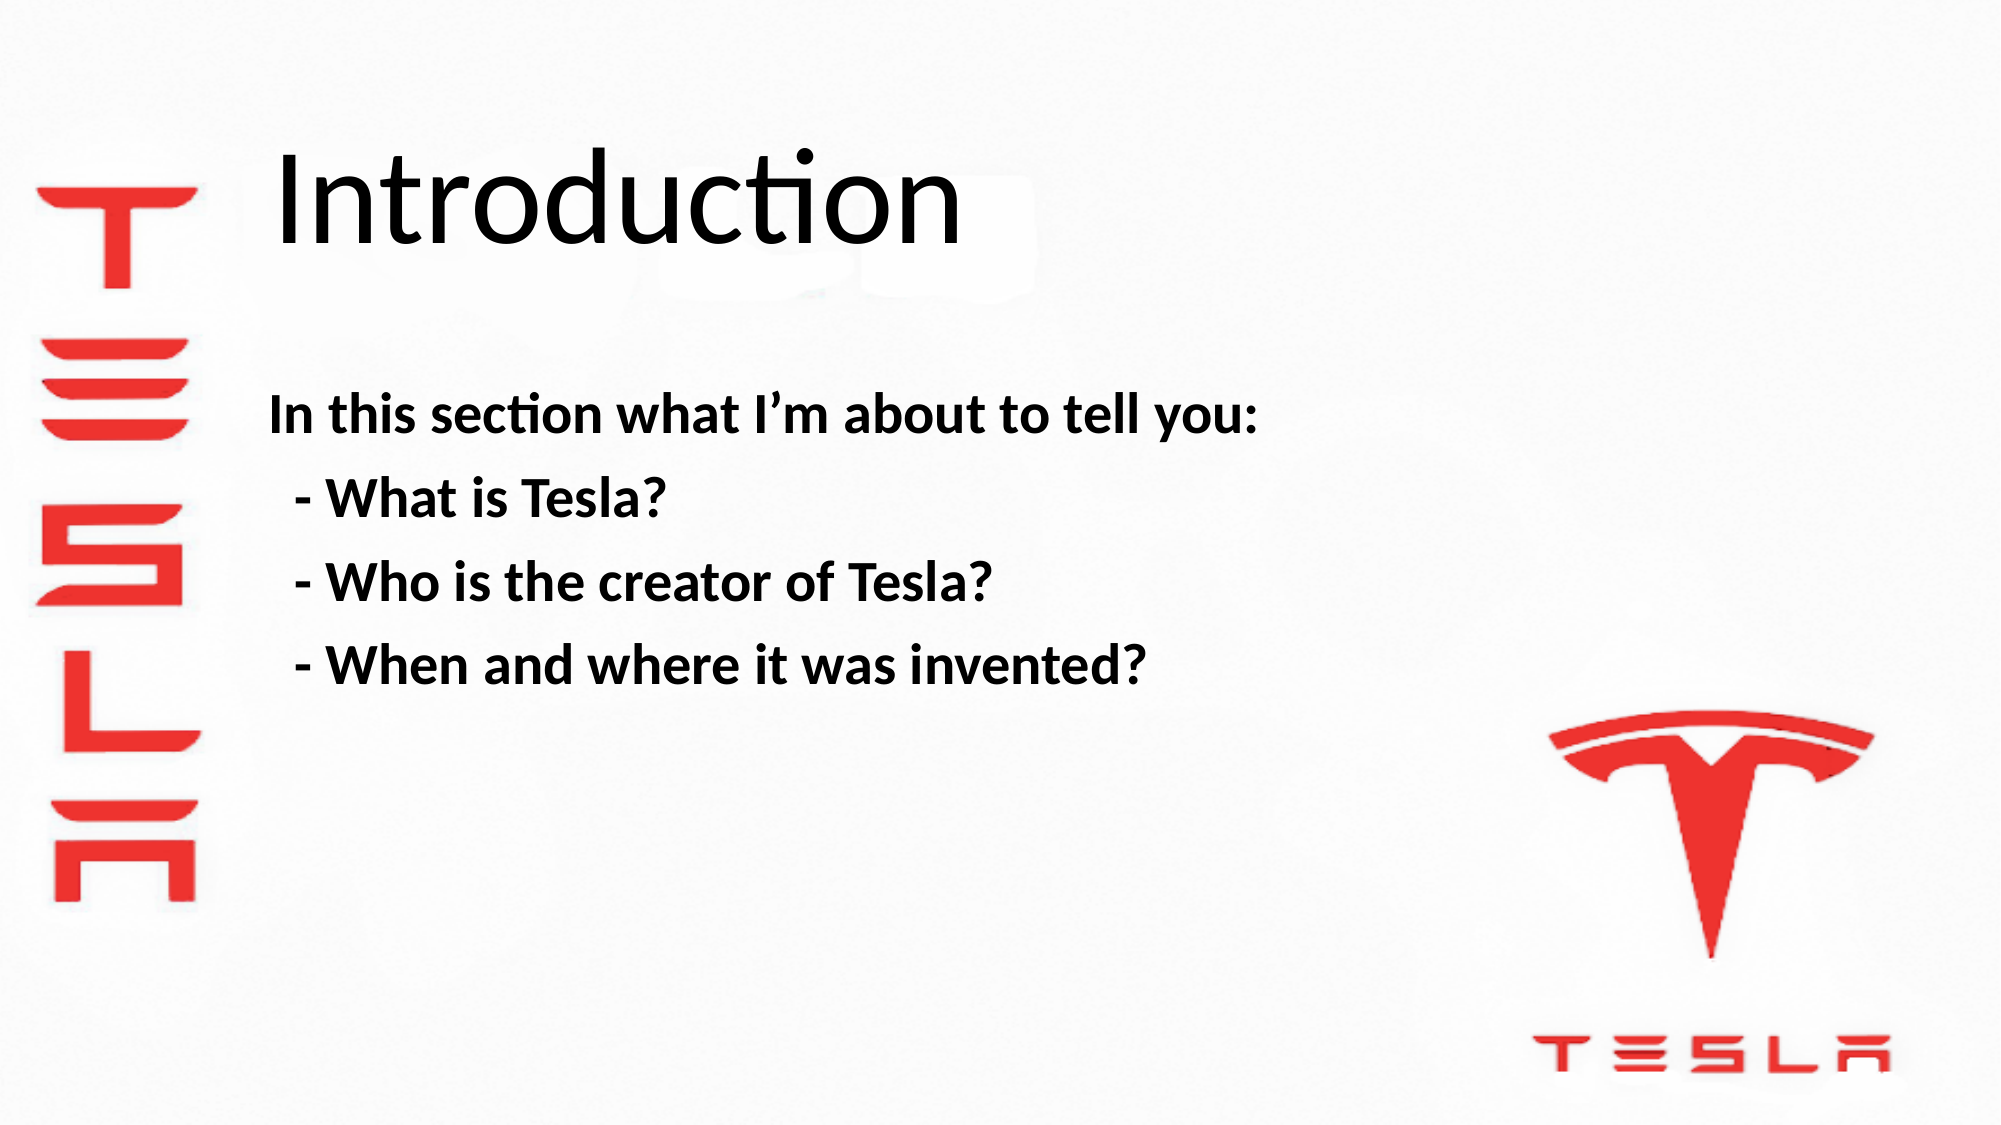

# Introduction
In this section what I’m about to tell you:
  - What is Tesla?
  - Who is the creator of Tesla?
  - When and where it was invented?